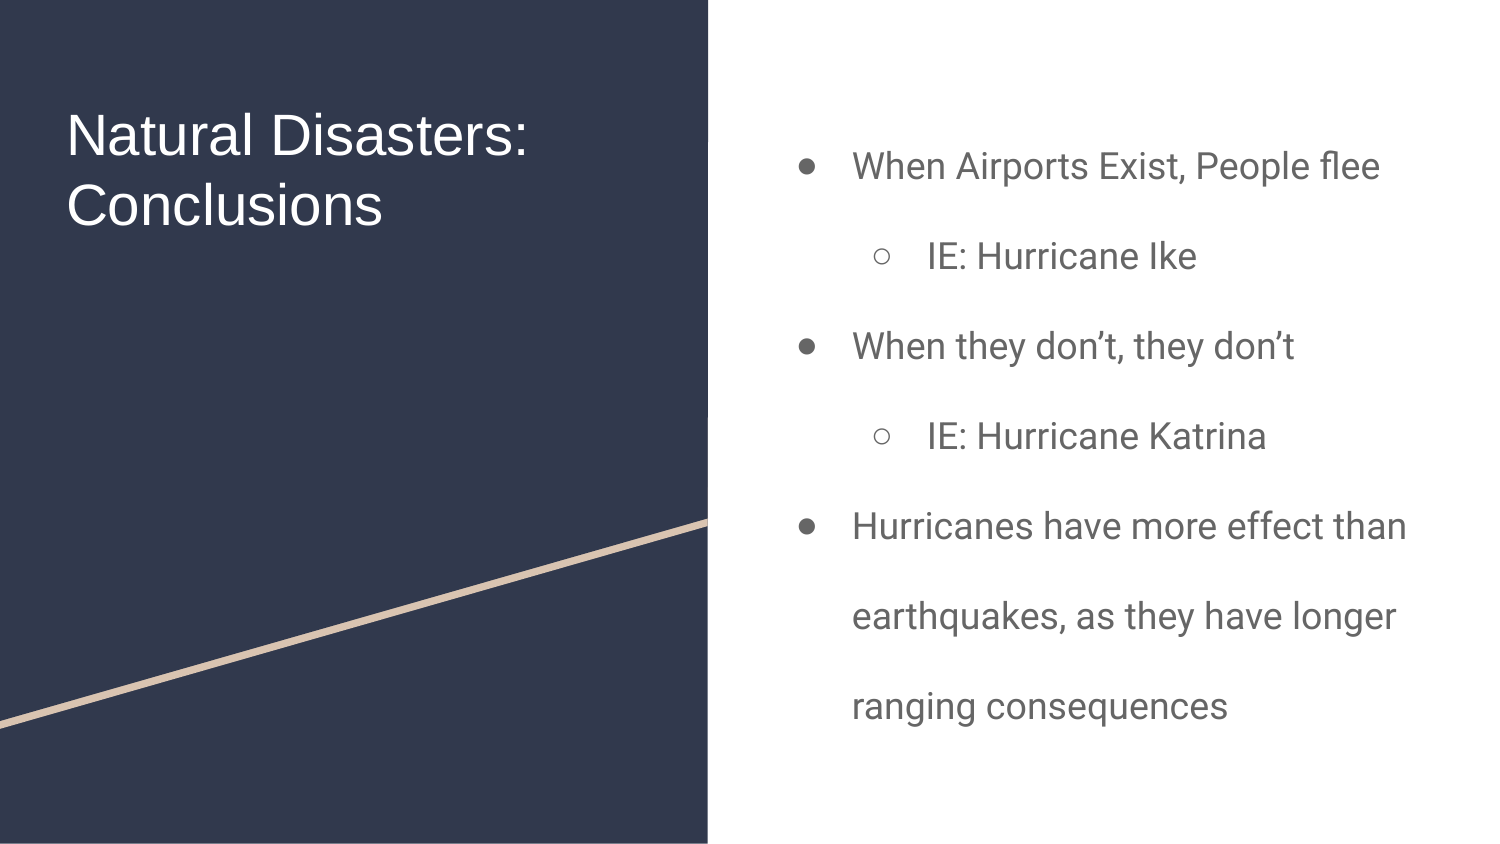

# Natural Disasters:
Conclusions
When Airports Exist, People flee
IE: Hurricane Ike
When they don’t, they don’t
IE: Hurricane Katrina
Hurricanes have more effect than earthquakes, as they have longer ranging consequences